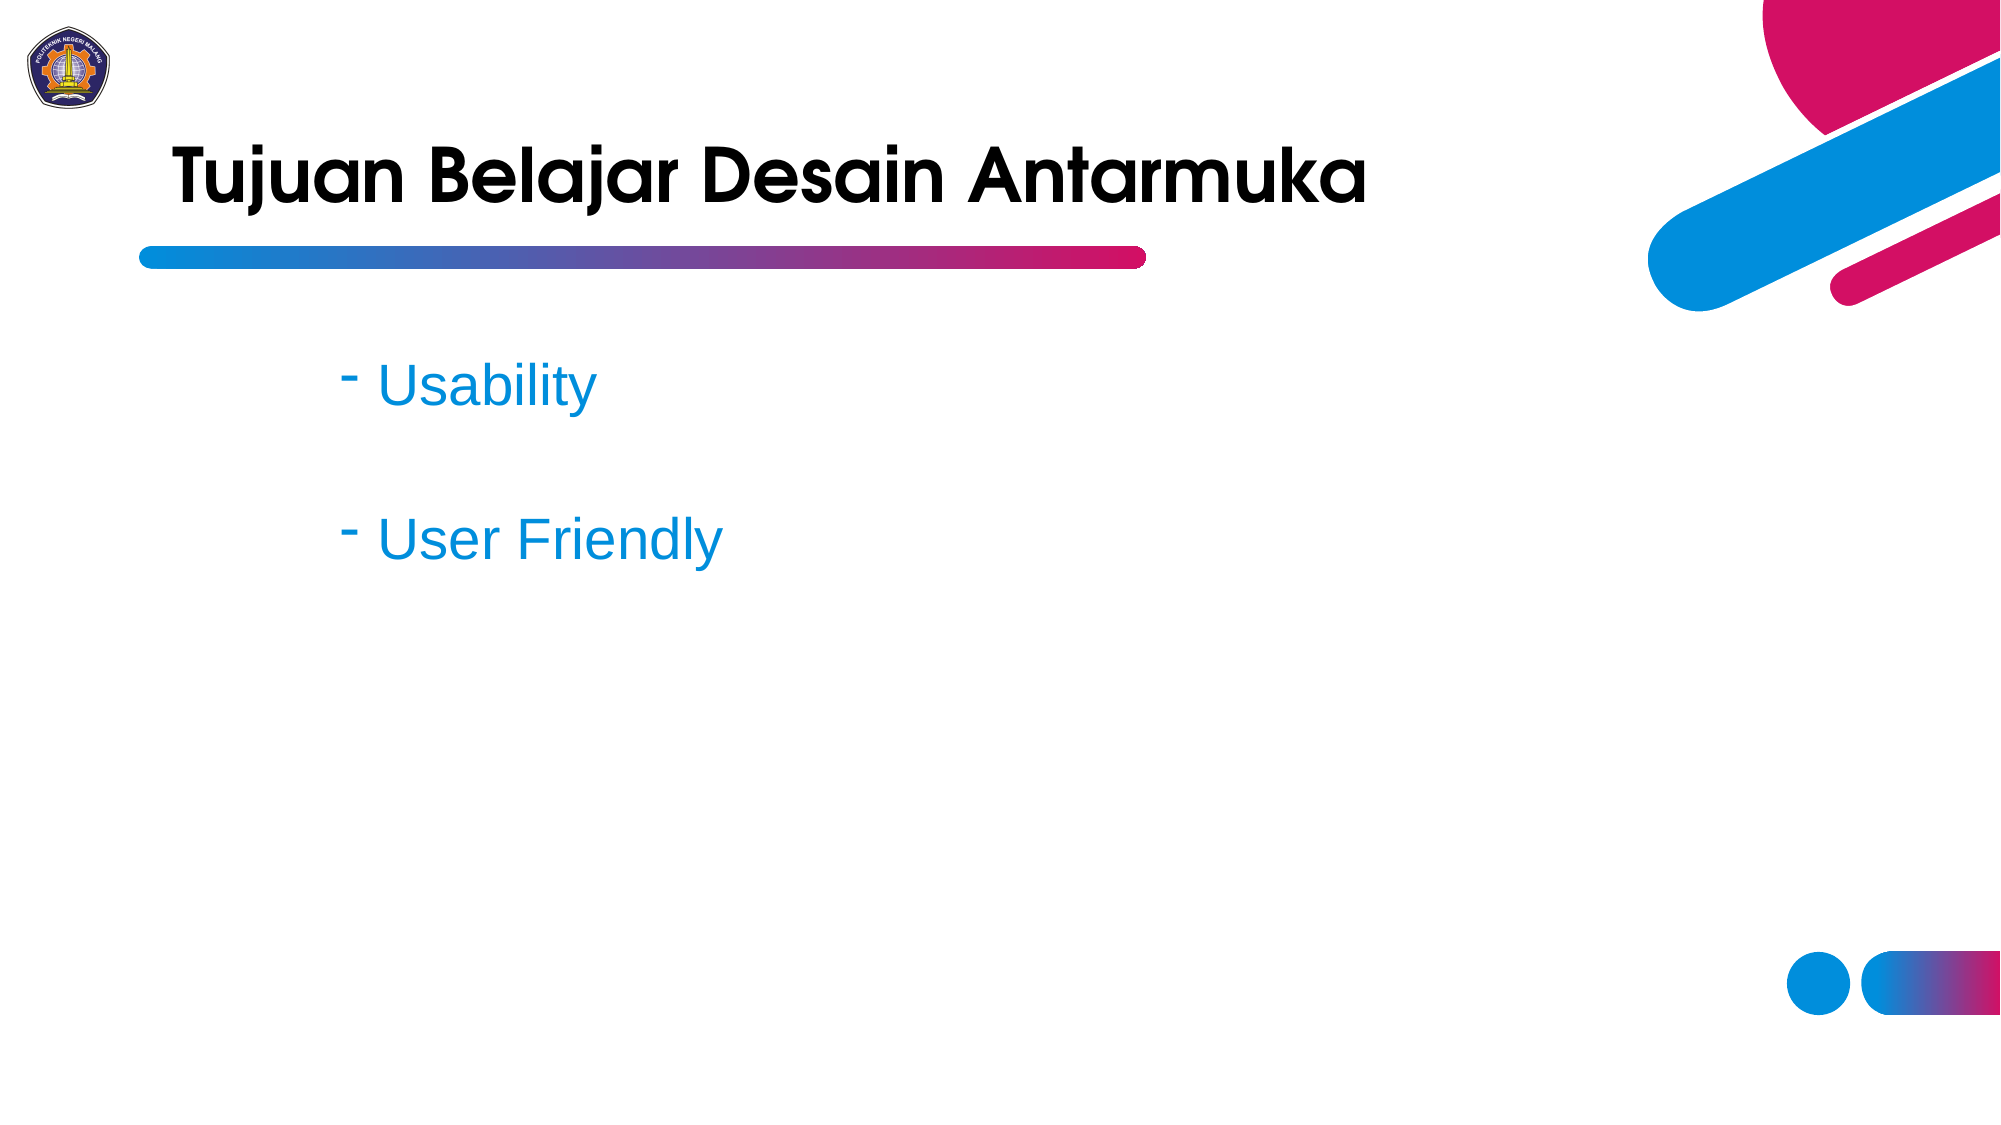

# Tujuan Belajar Desain Antarmuka

Usability

User Friendly